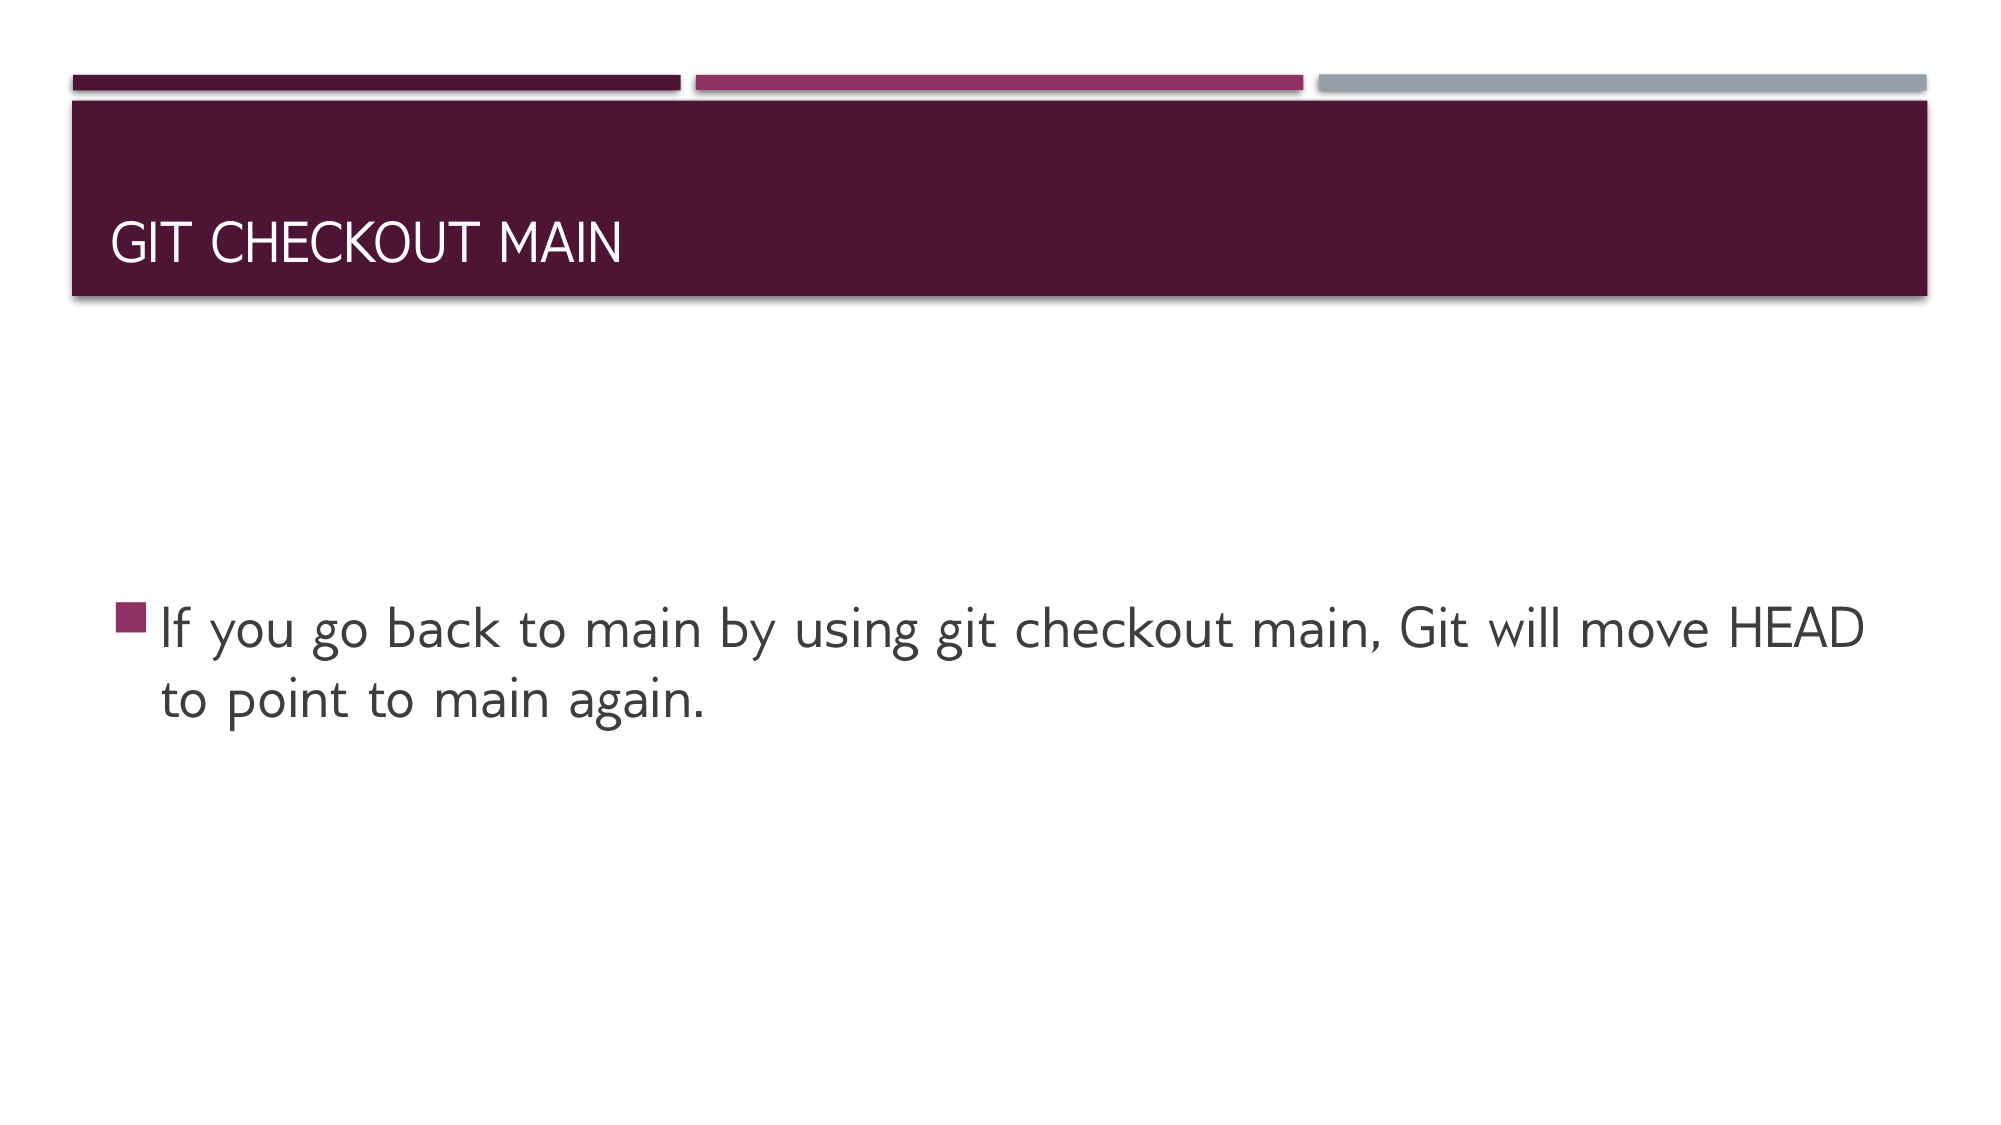

# Git checkout main
If you go back to main by using git checkout main, Git will move HEAD to point to main again.